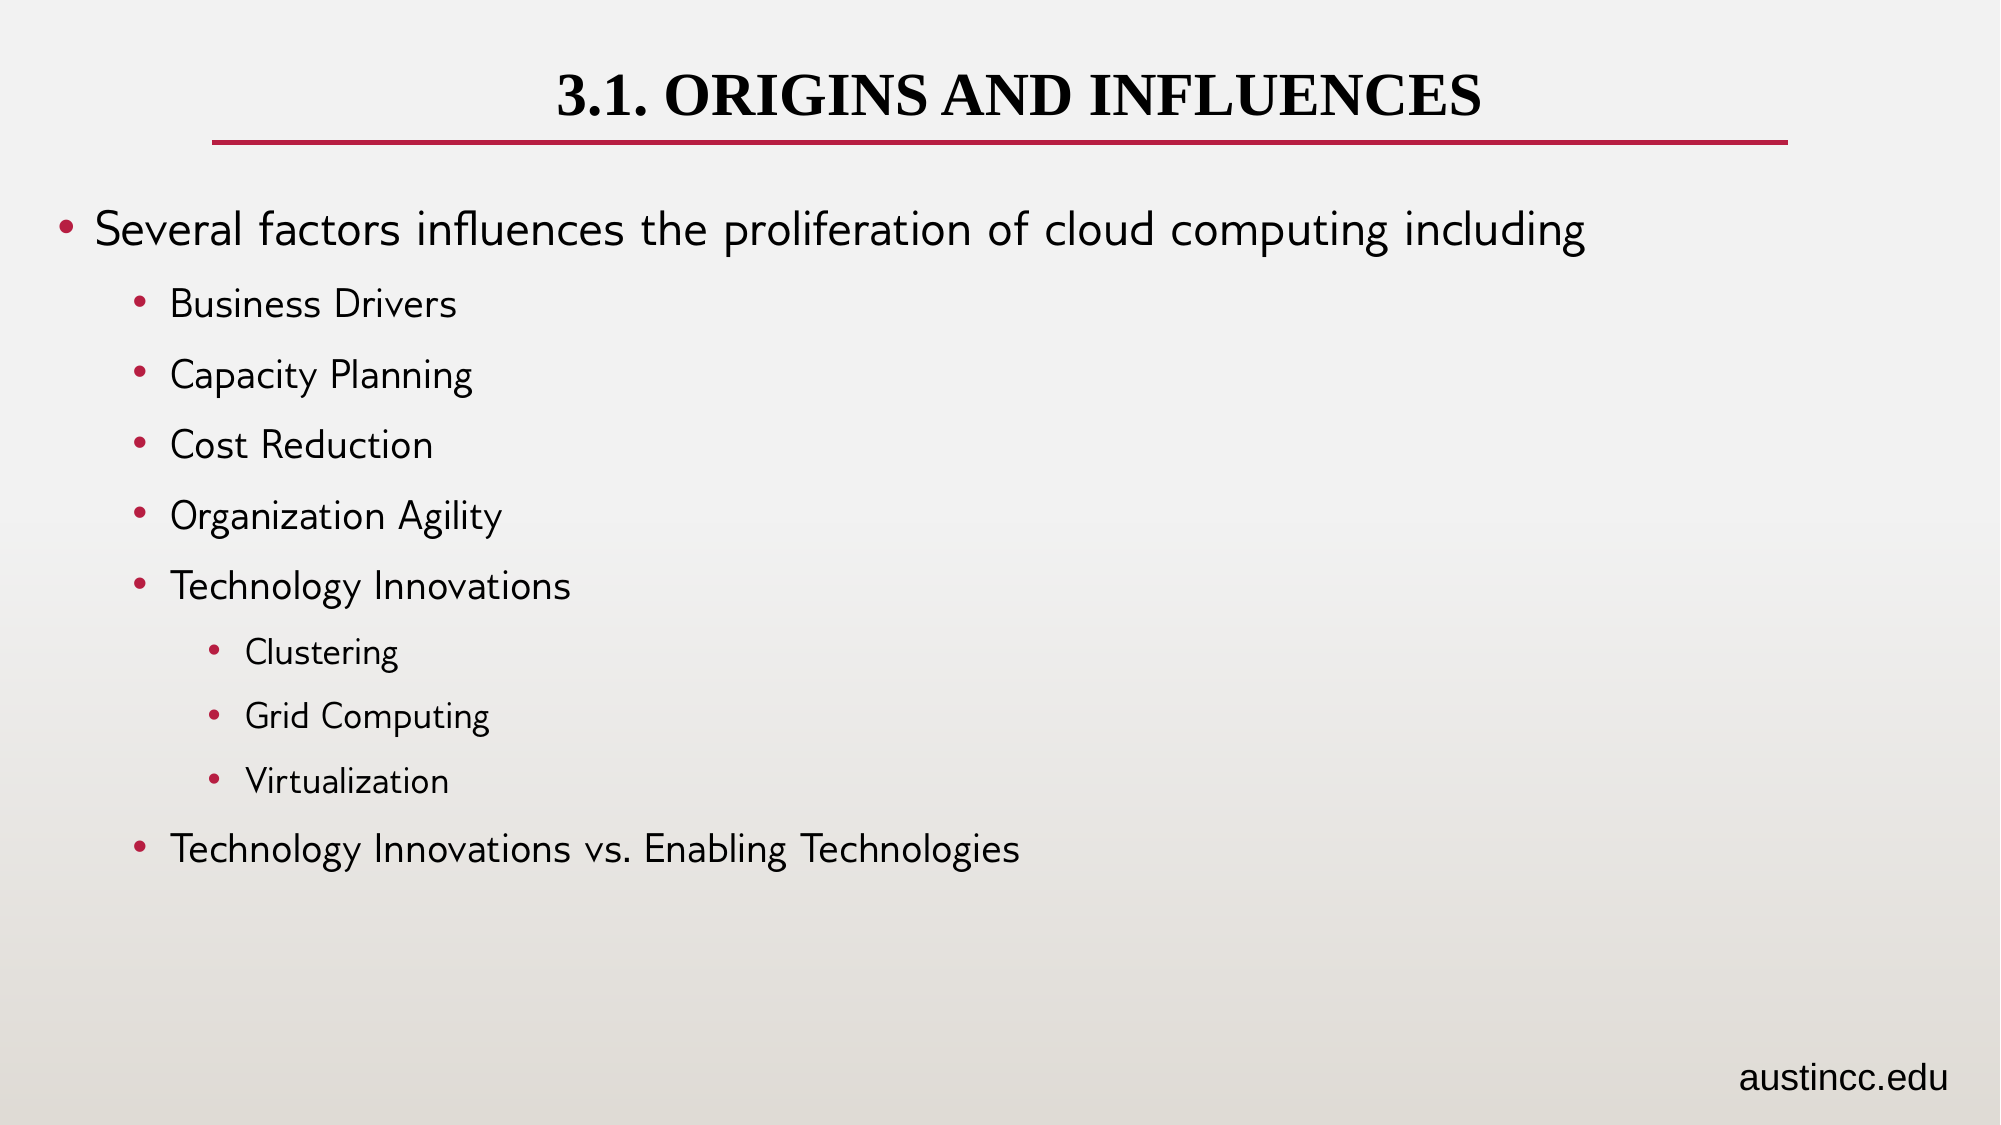

# 3.1. Origins and Influences
Several factors influences the proliferation of cloud computing including
Business Drivers
Capacity Planning
Cost Reduction
Organization Agility
Technology Innovations
Clustering
Grid Computing
Virtualization
Technology Innovations vs. Enabling Technologies